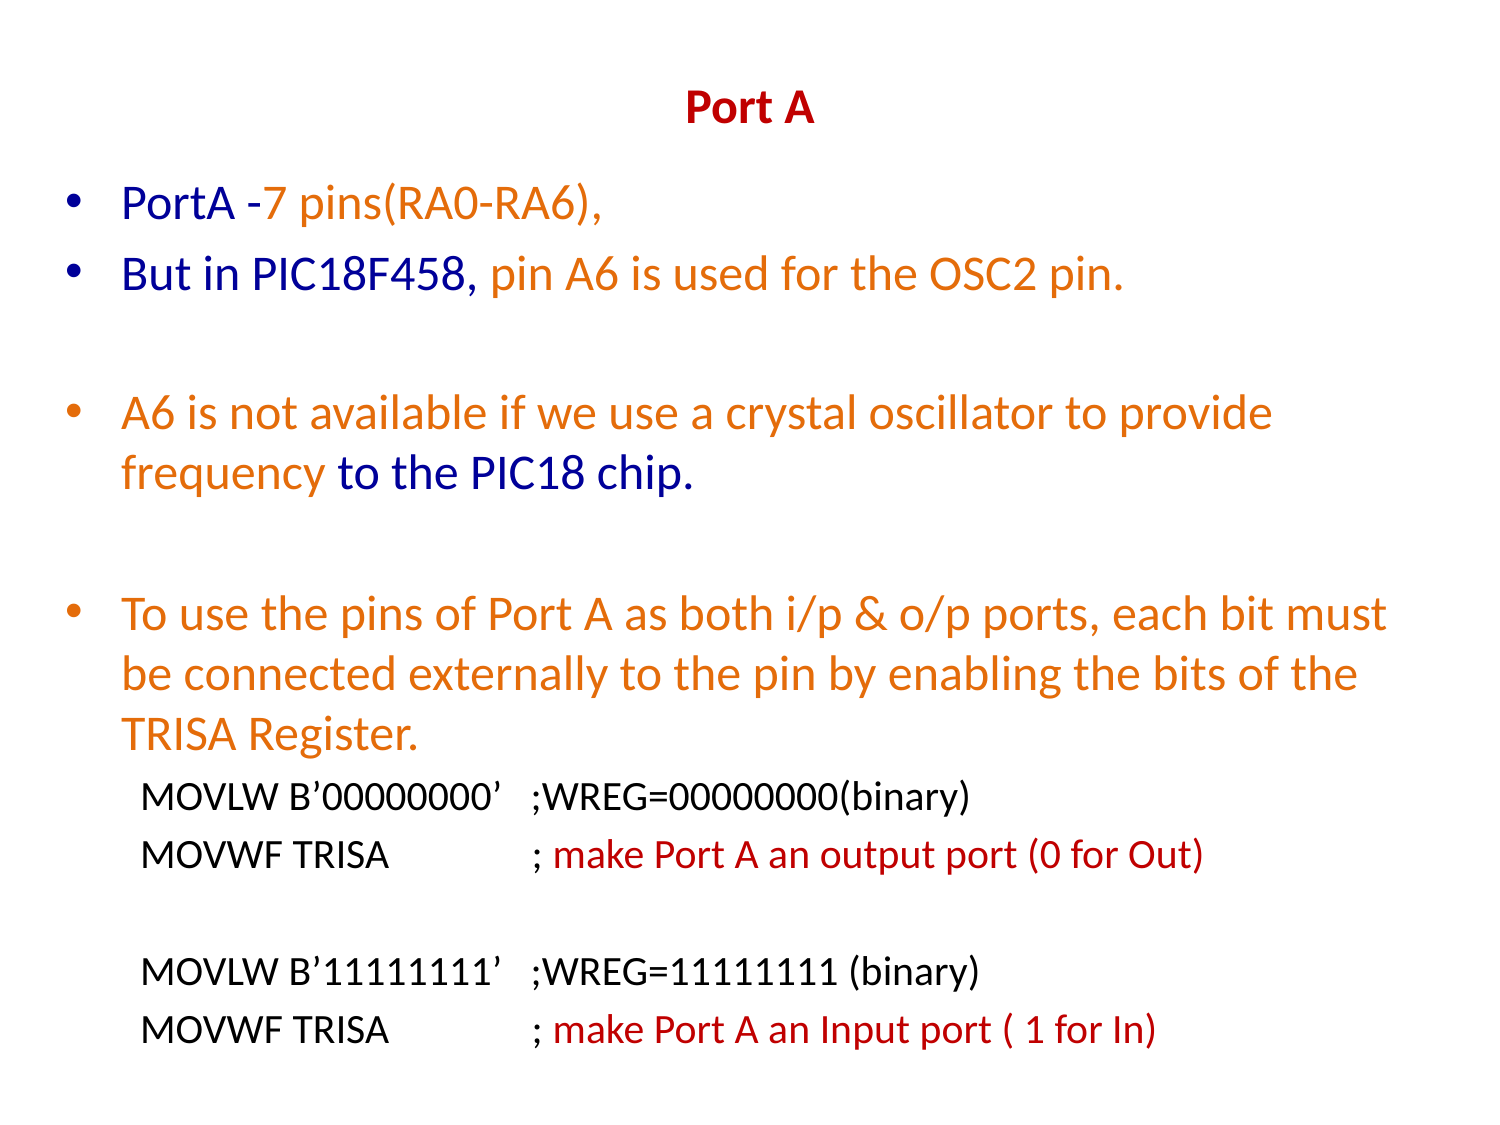

# Port A
PortA -7 pins(RA0-RA6),
But in PIC18F458, pin A6 is used for the OSC2 pin.

A6 is not available if we use a crystal oscillator to provide frequency to the PIC18 chip.

To use the pins of Port A as both i/p & o/p ports, each bit must be connected externally to the pin by enabling the bits of the TRISA Register.
MOVLW B’00000000’   ;WREG=00000000(binary)
MOVWF TRISA               ; make Port A an output port (0 for Out)

MOVLW B’11111111’   ;WREG=11111111 (binary)
MOVWF TRISA               ; make Port A an Input port ( 1 for In)